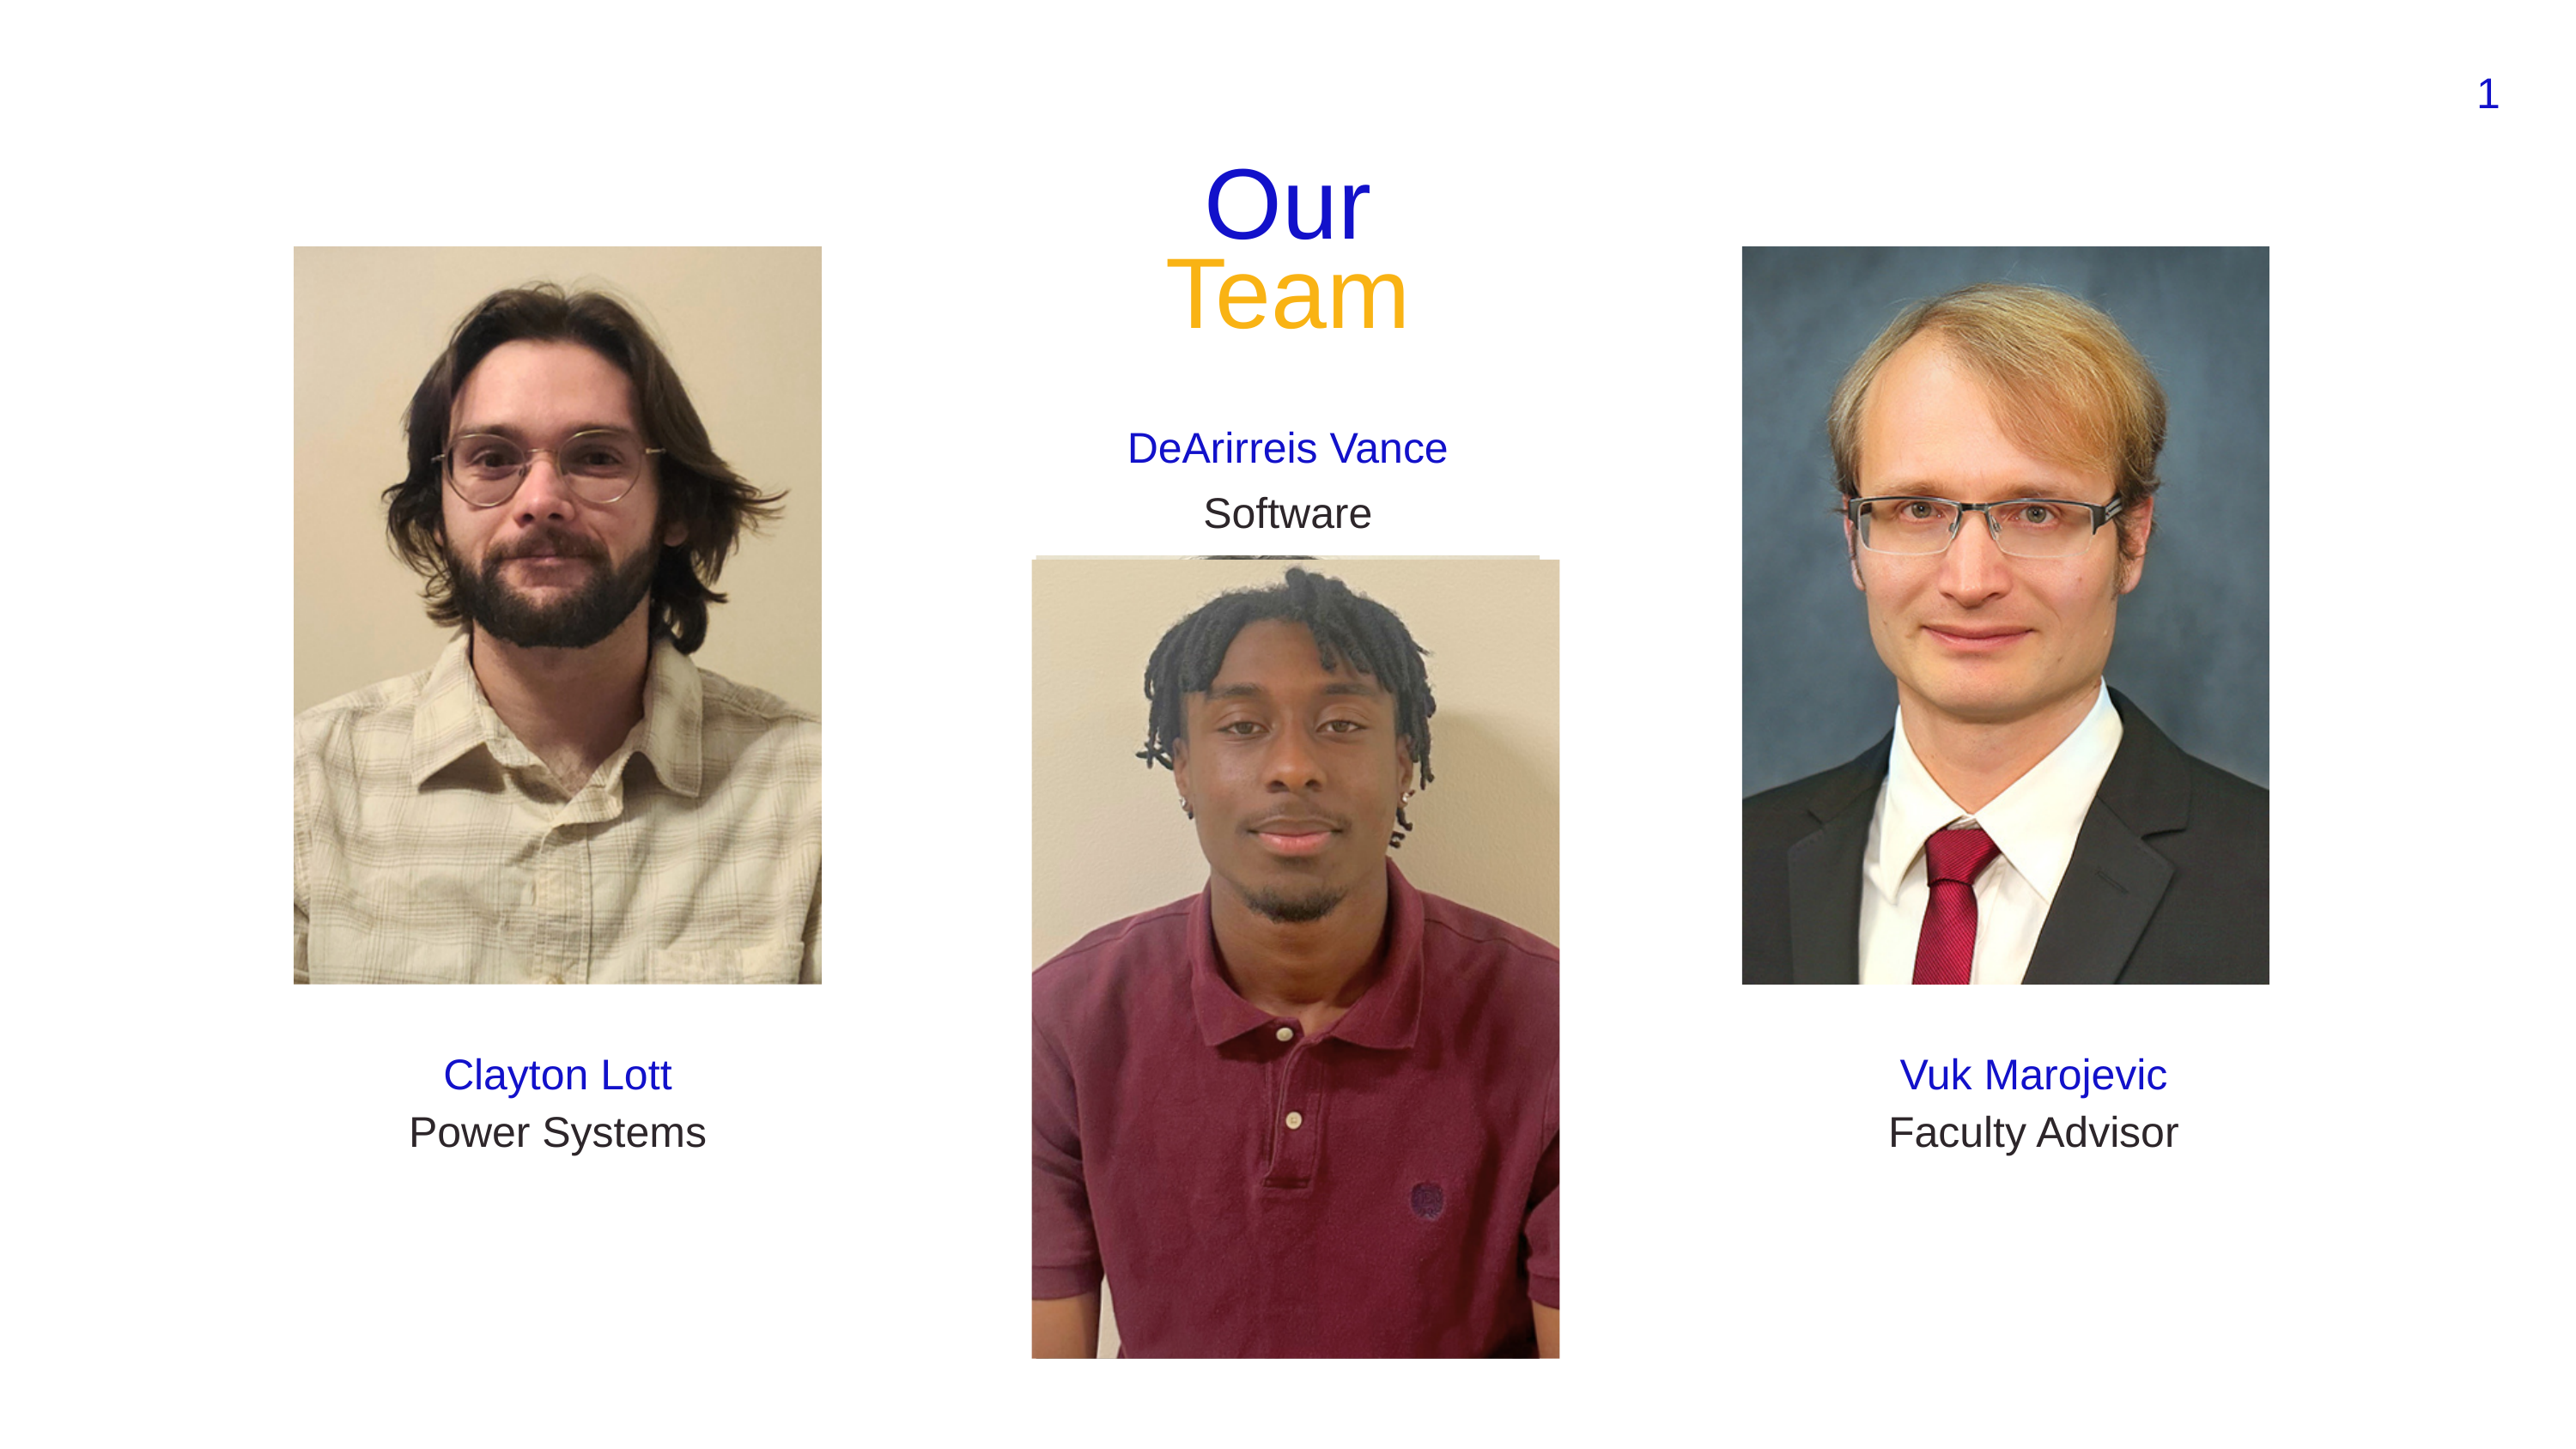

1
Our

Team
DeArirreis Vance
Software

Clayton Lott
Vuk Marojevic
Power Systems
Faculty Advisor